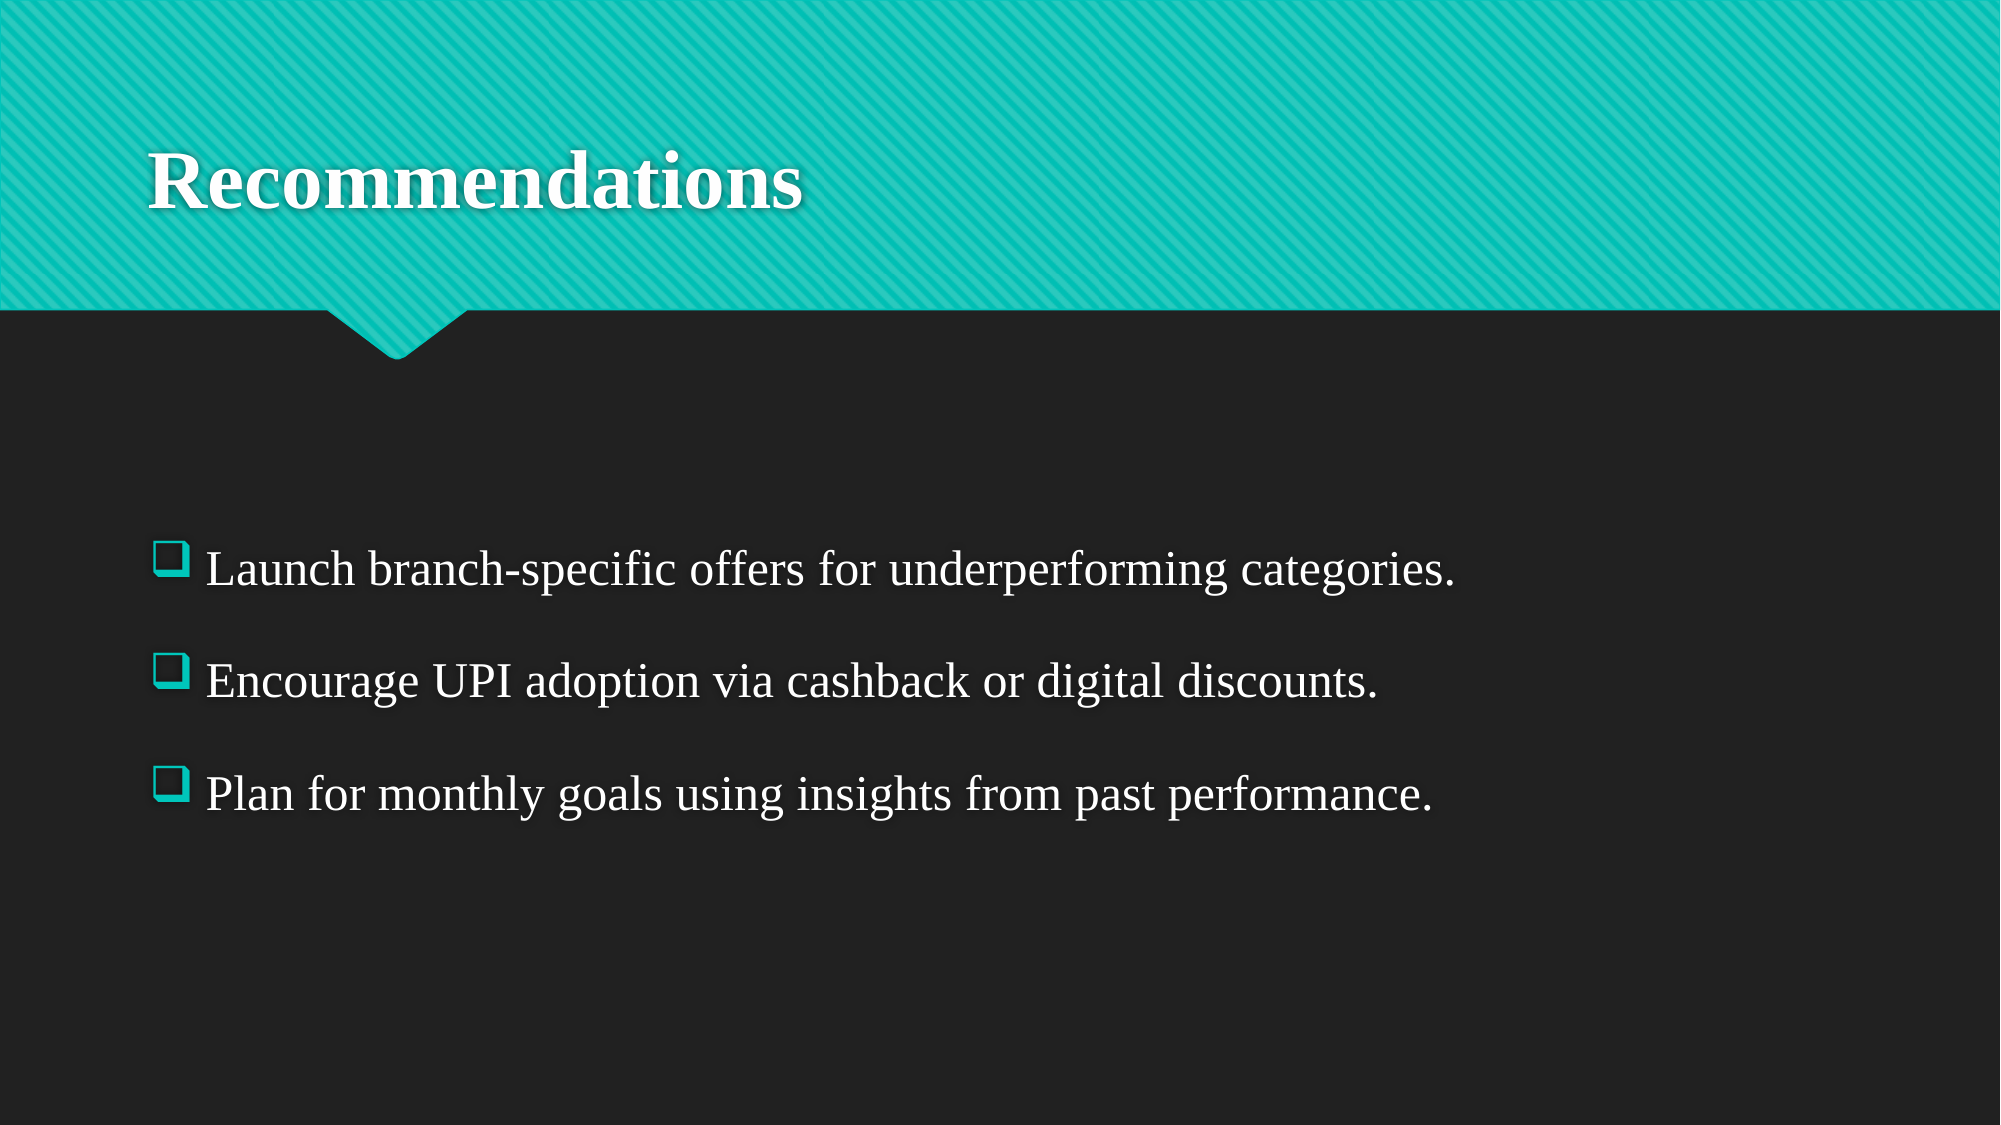

# Recommendations
Launch branch-specific offers for underperforming categories.
Encourage UPI adoption via cashback or digital discounts.
Plan for monthly goals using insights from past performance.